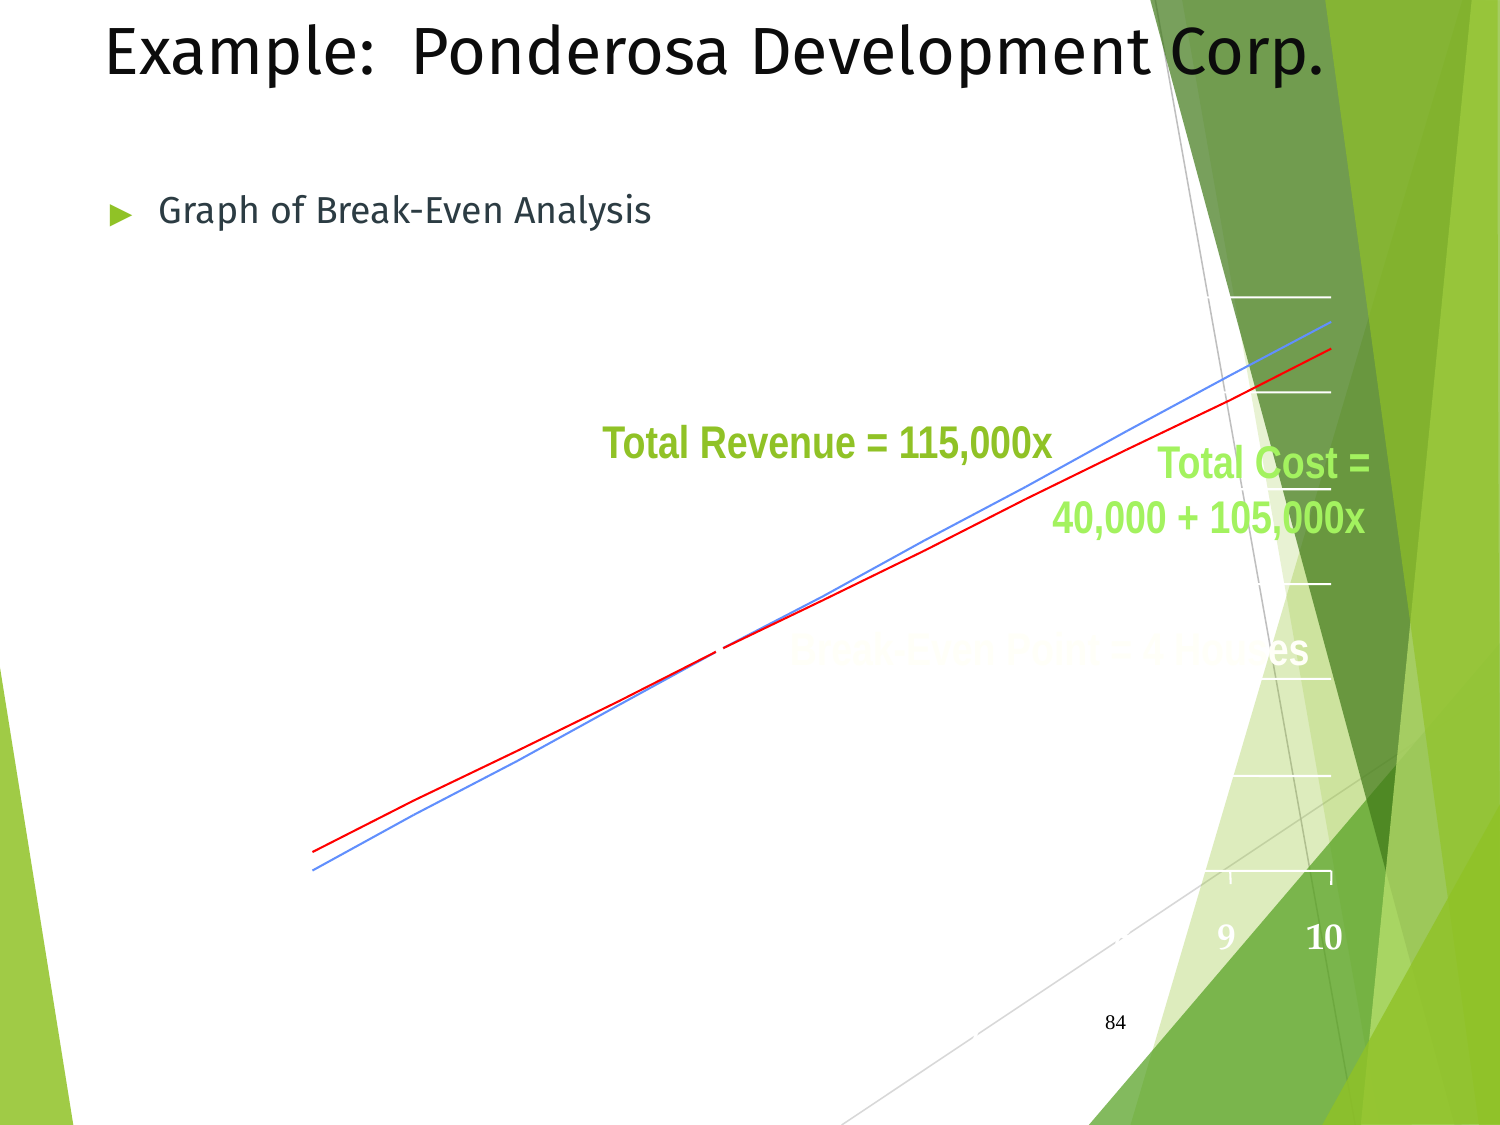

# Example:  Ponderosa Development Corp.
Graph of Break-Even Analysis
1200
1000
Total Revenue = 115,000x
          Total Cost =
40,000 + 105,000x
800
Thousands of Dollars
600
Break-Even Point = 4 Houses
400
200
0
0
1
2
3
4
5
6
7
8
9
10
84
Number of Houses Sold (x)